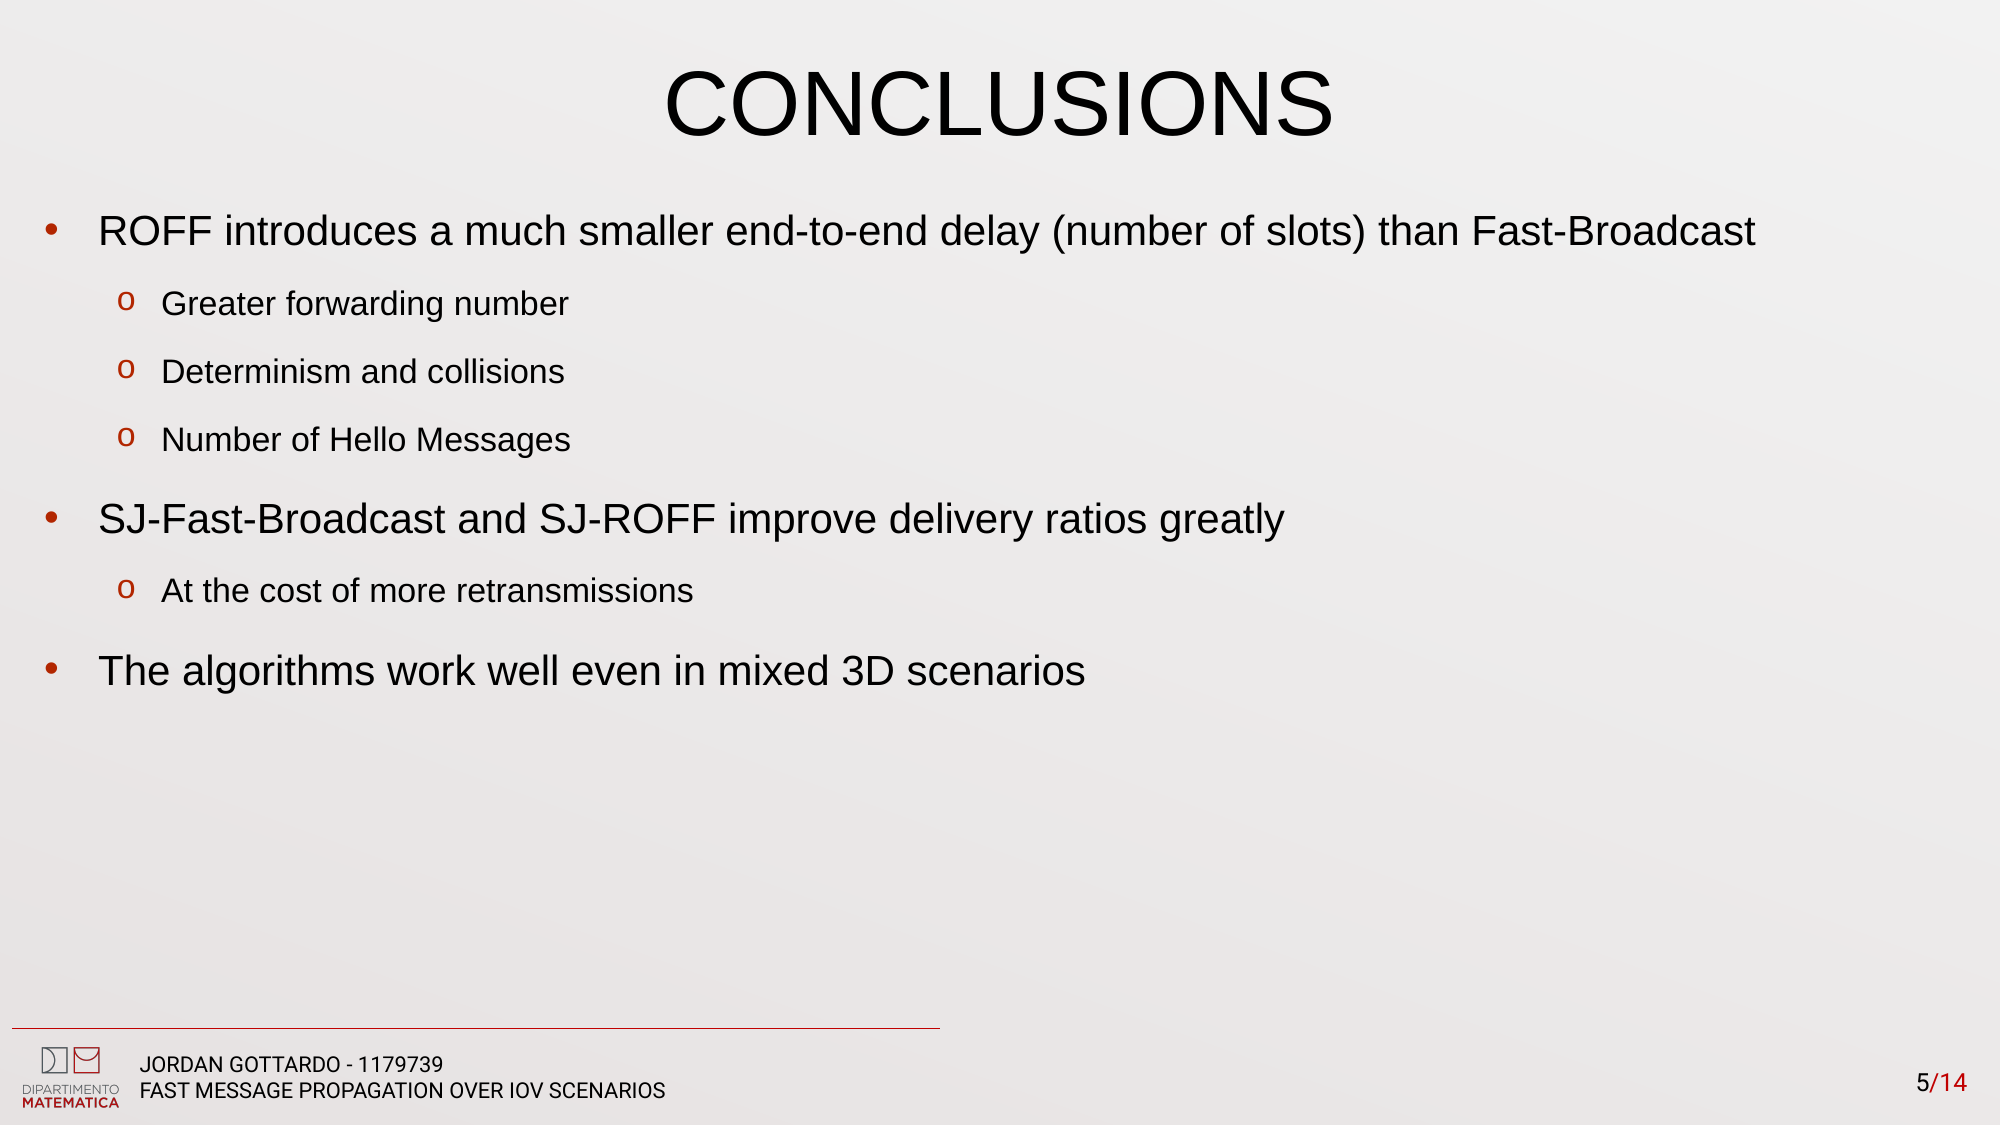

CONCLUSIONS
ROFF introduces a much smaller end-to-end delay (number of slots) than Fast-Broadcast
Greater forwarding number
Determinism and collisions
Number of Hello Messages
SJ-Fast-Broadcast and SJ-ROFF improve delivery ratios greatly
At the cost of more retransmissions
The algorithms work well even in mixed 3D scenarios

5